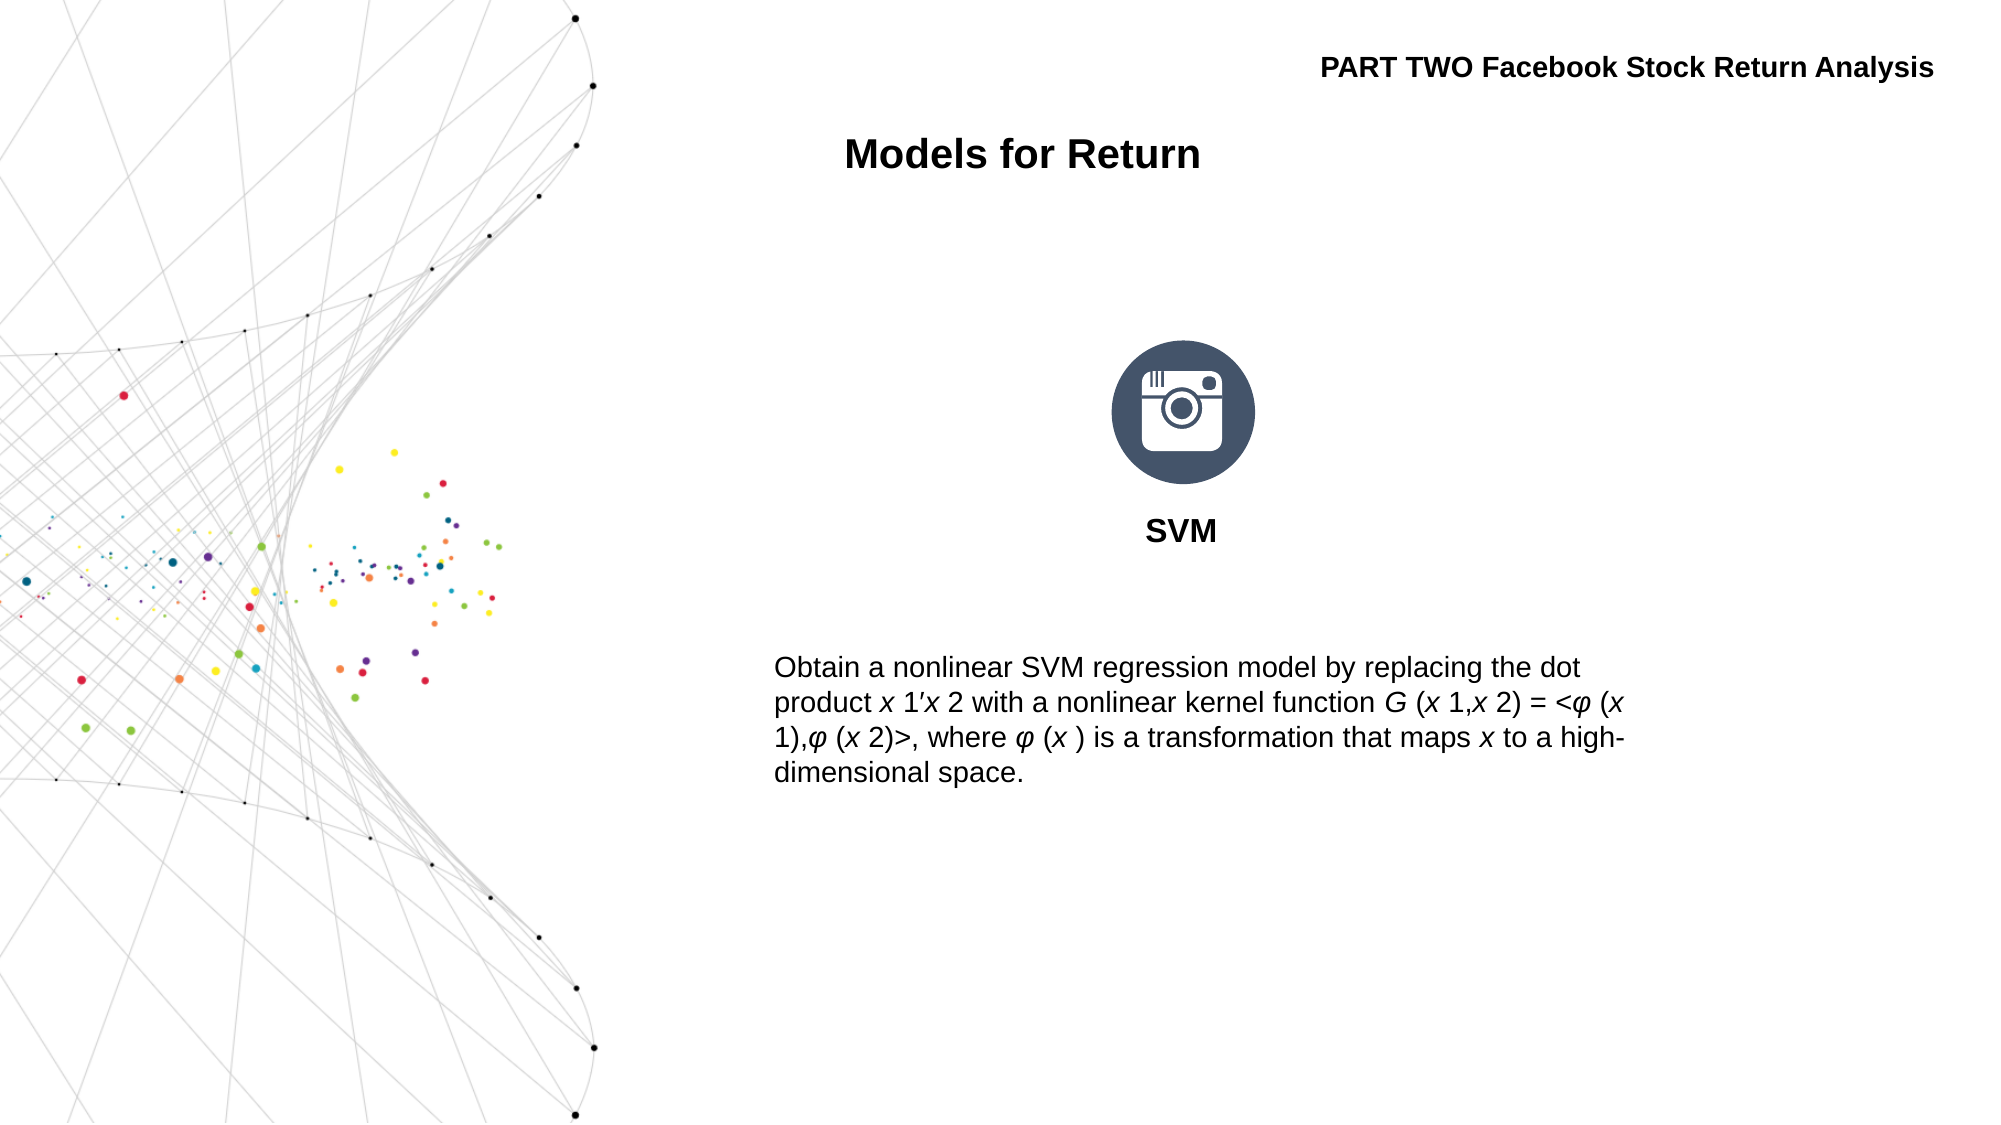

PART TWO Facebook Stock Return Analysis
Models for Return

SVM
Obtain a nonlinear SVM regression model by replacing the dot product x 1′x 2 with a nonlinear kernel function G (x 1,x 2) = <φ (x 1),φ (x 2)>, where φ (x ) is a transformation that maps x to a high- dimensional space.